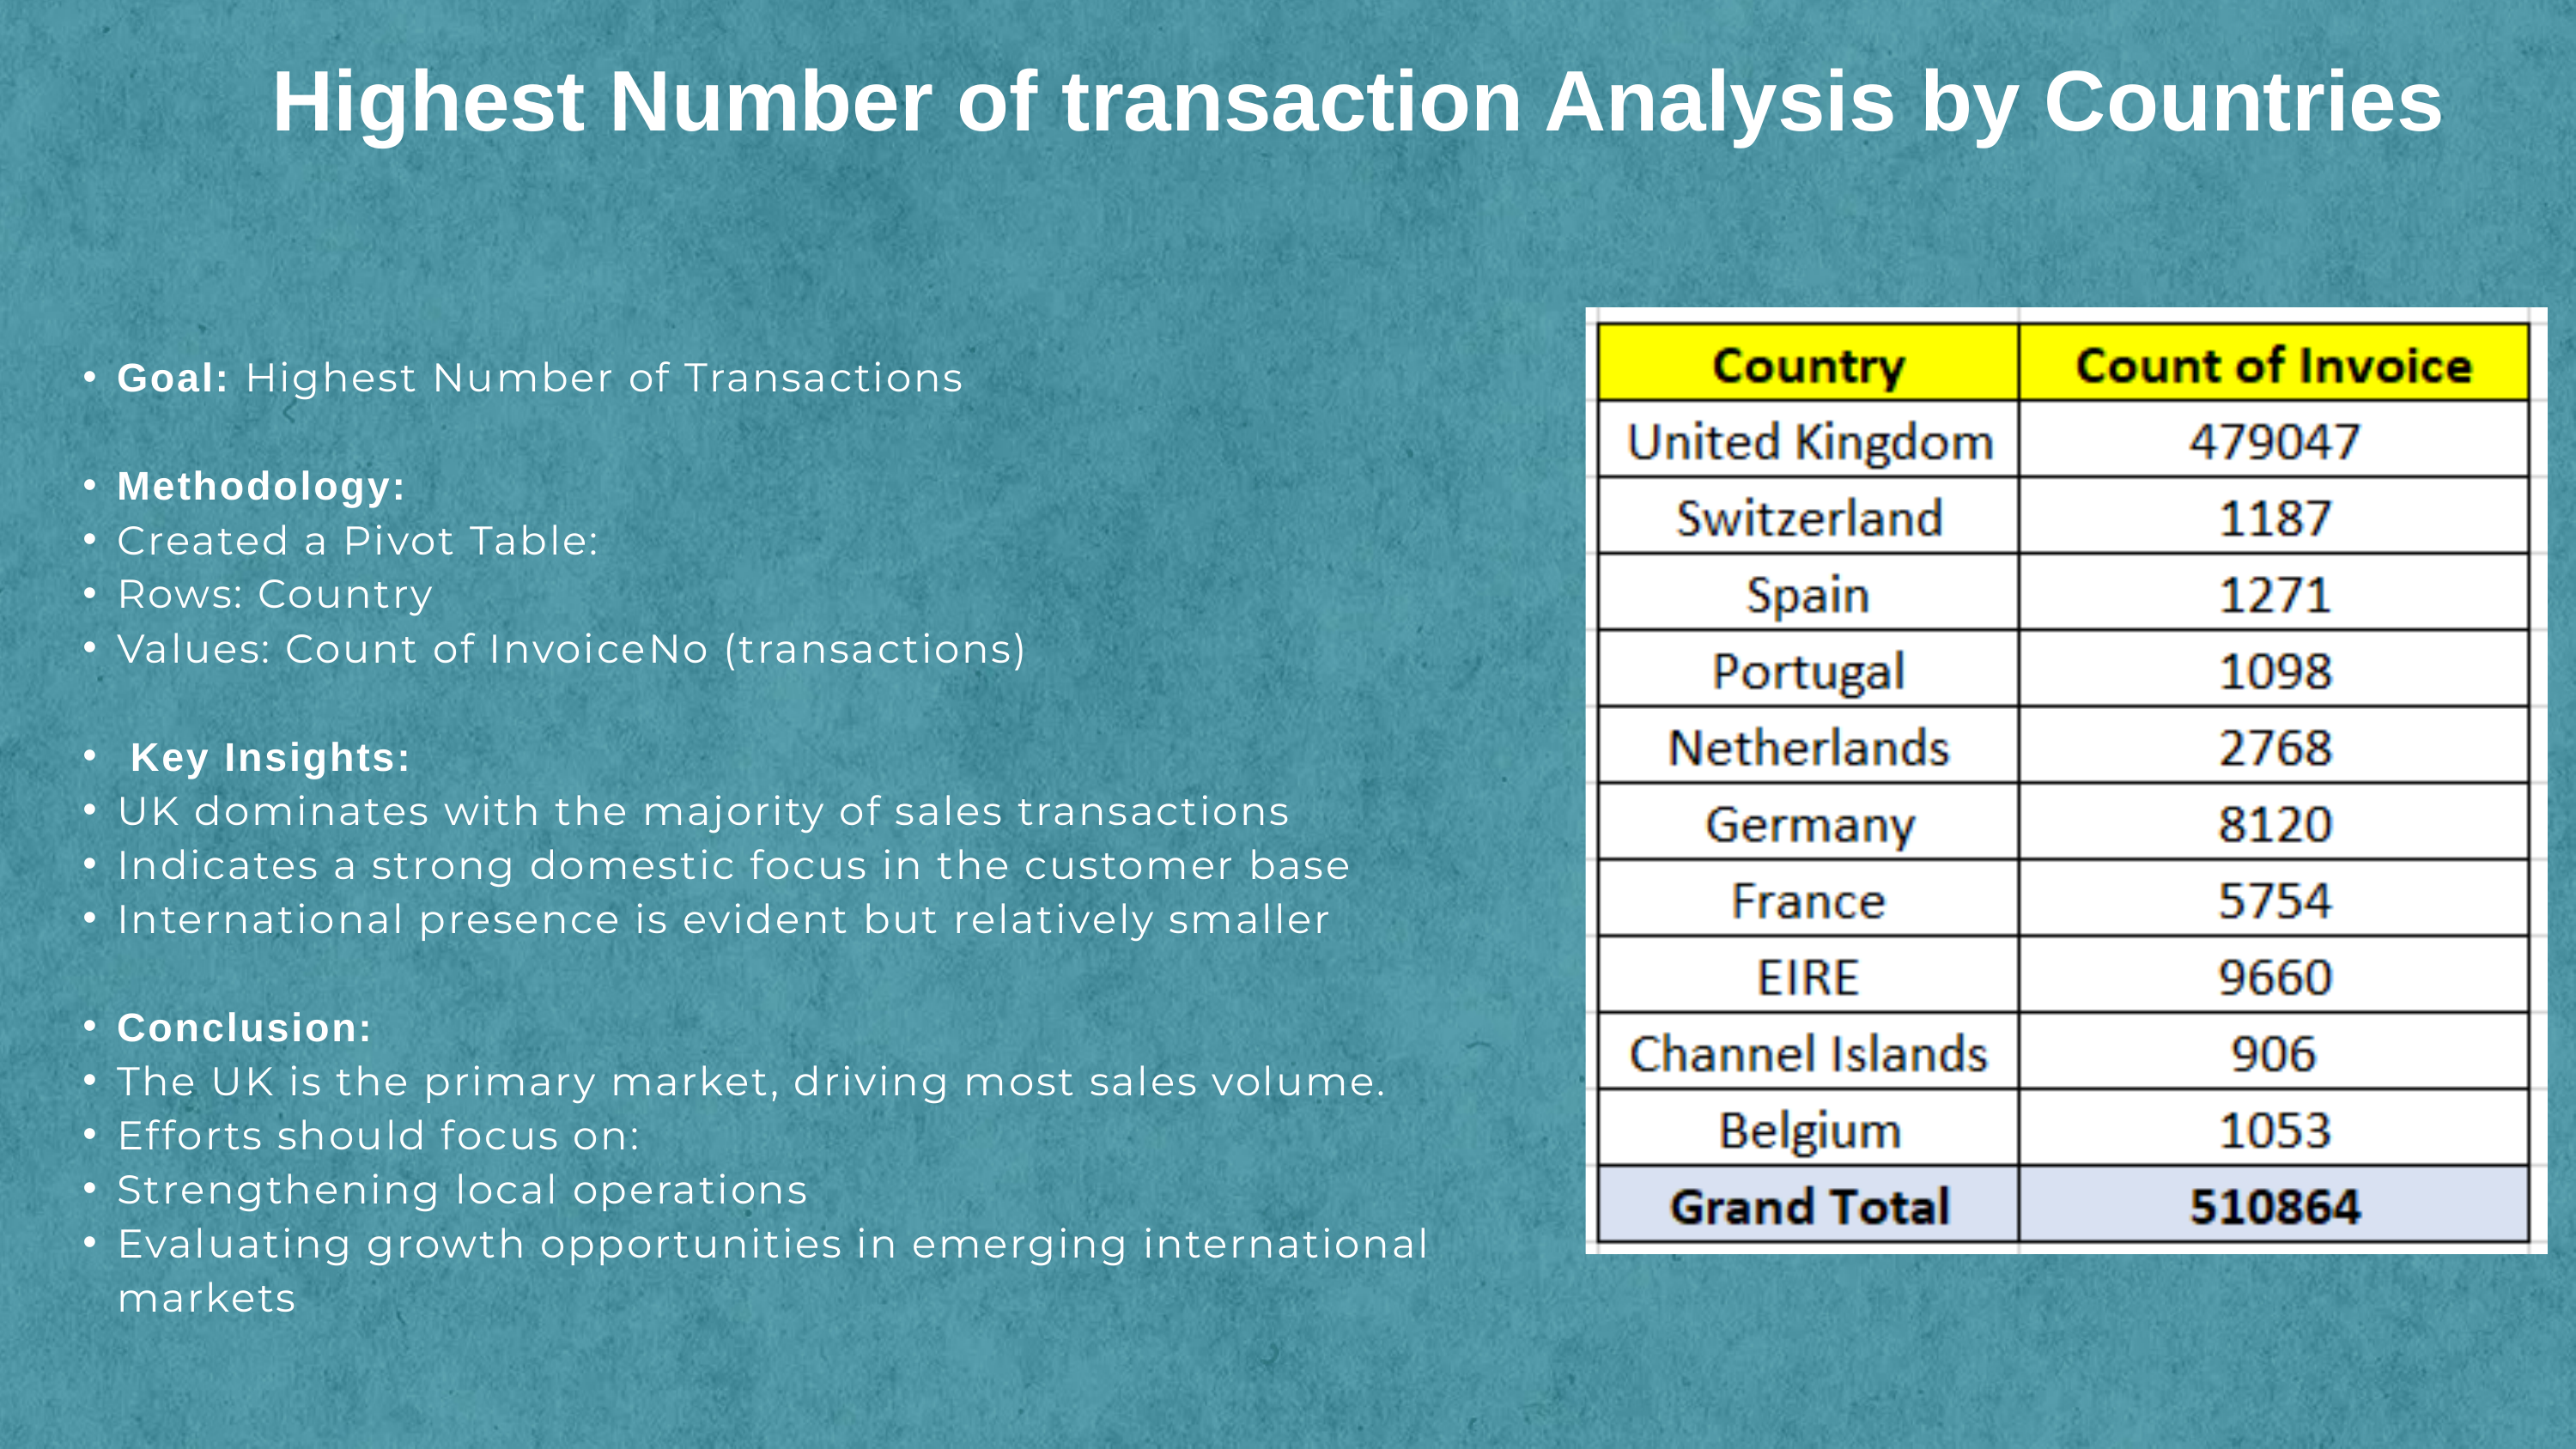

Highest Number of transaction Analysis by Countries

Goal: Highest Number of Transactions

Methodology:
Created a Pivot Table:
Rows: Country
Values: Count of InvoiceNo (transactions)

 Key Insights:
UK dominates with the majority of sales transactions
Indicates a strong domestic focus in the customer base
International presence is evident but relatively smaller

Conclusion:
The UK is the primary market, driving most sales volume.
Efforts should focus on:
Strengthening local operations
Evaluating growth opportunities in emerging international markets